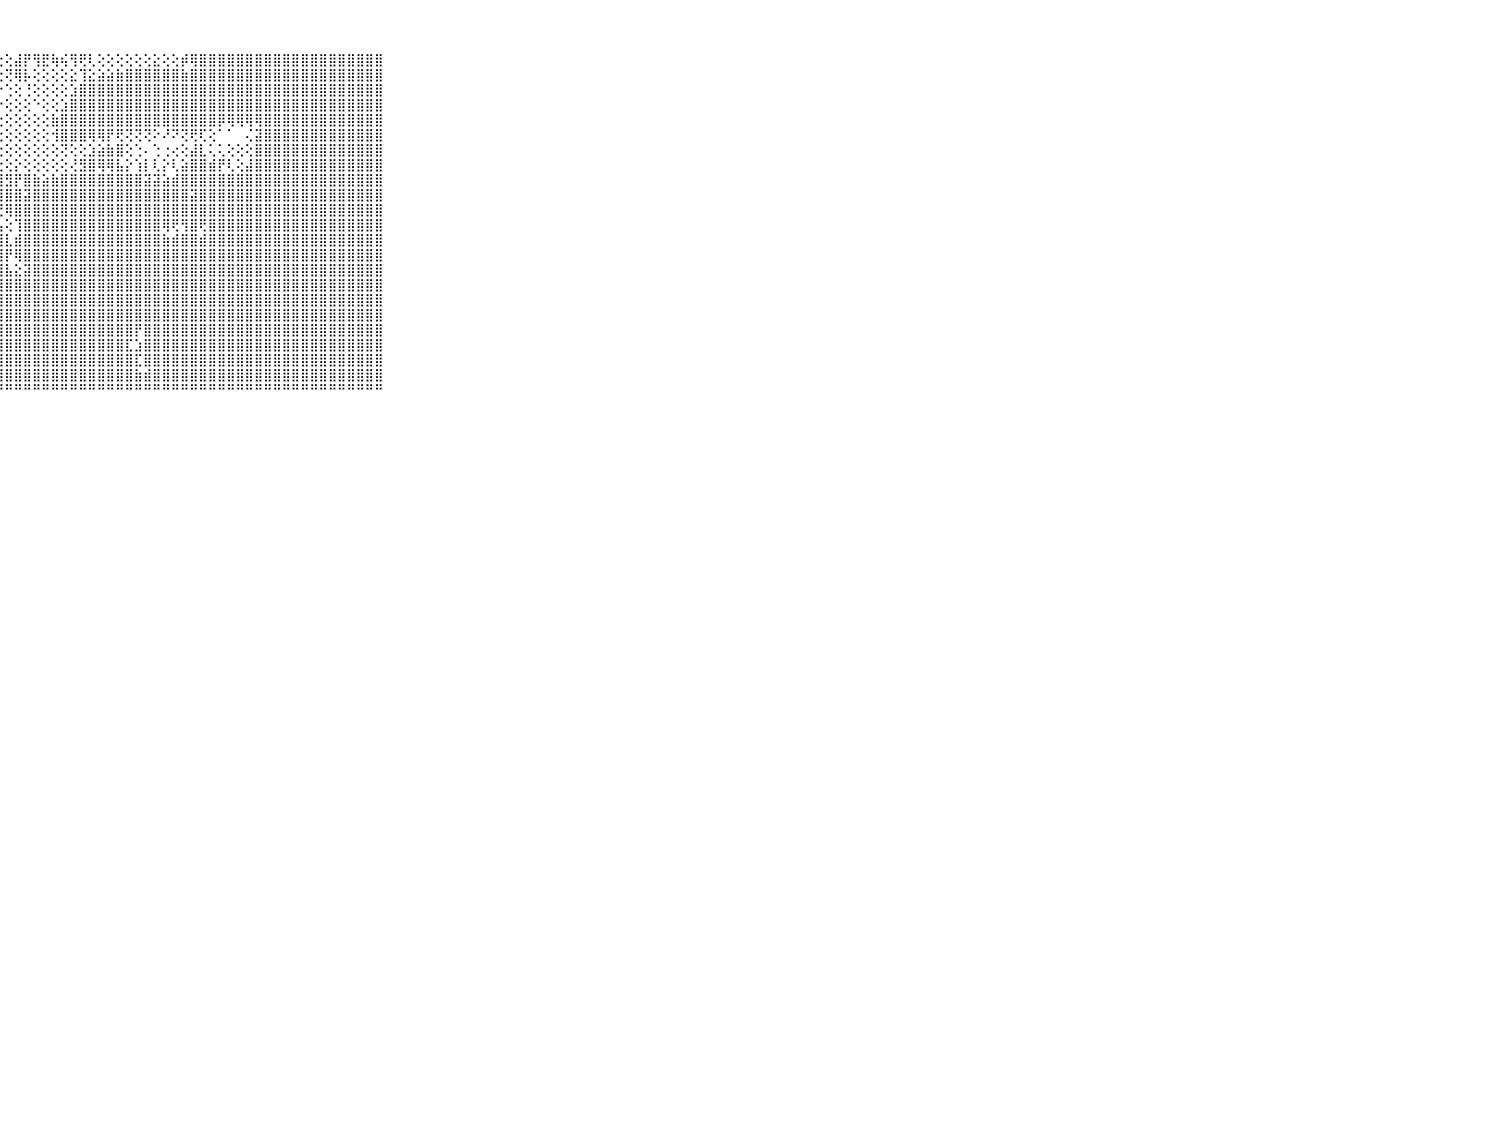

⠀⠀⠀⠀⠀⠀⠀⠀⠀⠀⠀⣿⣿⣿⣿⣿⣿⣿⣿⣿⣿⣿⣿⣿⣿⣿⡟⢕⢕⣼⡟⢻⣟⢷⢮⢻⢟⢇⢕⢕⢕⢕⢕⢕⣕⢕⢕⡾⢿⣿⣿⣿⣿⣿⣿⣿⣿⣿⣿⣿⣿⣿⣿⣿⣿⣿⣿⣿⣿⠀⠀⠀⠀⠀⠀⠀⠀⠀⠀⠀⠀
⠀⠀⠀⠀⠀⠀⠀⠀⠀⠀⠀⣿⣿⣿⣿⣿⣿⣿⣿⣿⣿⣿⣿⣿⣿⡏⢇⢕⢝⢿⡧⢕⢕⢕⢕⣕⢹⣕⣵⣵⣷⣿⣿⣿⣿⣿⣿⣷⣿⣿⣿⣿⣿⣿⣿⣿⣿⣿⣿⣿⣿⣿⣿⣿⣿⣿⣿⣿⣿⠀⠀⠀⠀⠀⠀⠀⠀⠀⠀⠀⠀
⠀⠀⠀⠀⠀⠀⠀⠀⠀⠀⠀⣿⣿⣿⣿⣿⣿⣿⣿⣿⣿⣿⣿⣿⣟⢕⢅⠔⢑⢕⢘⢕⢕⢕⢕⣱⣿⣿⣿⣿⣿⣿⣿⣿⣿⣿⣿⣿⣿⣿⣿⣿⣿⣿⣿⣿⣿⣿⣿⣿⣿⣿⣿⣿⣿⣿⣿⣿⣿⠀⠀⠀⠀⠀⠀⠀⠀⠀⠀⠀⠀
⠀⠀⠀⠀⠀⠀⠀⠀⠀⠀⠀⣿⣿⣿⣿⣿⣿⣿⣿⣿⣿⣿⣿⣿⣧⢕⢄⠕⢕⢕⢕⠑⢕⢕⣱⣿⣿⣿⣿⣿⣿⣿⣿⣿⣿⣿⣿⣿⣿⣿⣿⣿⣿⣿⣿⣿⣿⣿⣿⣿⣿⣿⣿⣿⣿⣿⣿⣿⣿⠀⠀⠀⠀⠀⠀⠀⠀⠀⠀⠀⠀
⠀⠀⠀⠀⠀⠀⠀⠀⠀⠀⠀⣿⣿⣿⣿⣿⣿⣿⣿⣿⣿⣿⣿⣿⣧⢕⢕⢔⢕⢕⢕⢕⢕⣷⣿⣿⣿⣿⣿⣿⣿⣿⣿⣿⣿⣿⣿⣿⣿⣿⣿⡿⢿⢿⢿⢿⣿⣿⣿⣿⣿⣿⣿⣿⣿⣿⣿⣿⣿⠀⠀⠀⠀⠀⠀⠀⠀⠀⠀⠀⠀
⠀⠀⠀⠀⠀⠀⠀⠀⠀⠀⠀⣿⣿⣿⣿⣿⣿⣿⣿⣿⣿⣿⣿⣿⡏⢕⢕⢕⢕⢕⢕⢕⢕⢺⣿⣿⣿⢿⢿⡟⢟⢝⢝⢝⠕⠜⠝⢝⢟⢏⢕⠁⠁⠀⢌⣽⣿⣿⣿⣿⣿⣿⣿⣿⣿⣿⣿⣿⣿⠀⠀⠀⠀⠀⠀⠀⠀⠀⠀⠀⠀
⠀⠀⠀⠀⠀⠀⠀⠀⠀⠀⠀⣿⣿⣿⣿⣿⣿⣿⣿⣿⣿⣿⣿⣿⡇⢕⢕⢕⢕⢕⢕⢕⢕⢕⢝⢕⢕⣱⣵⣷⣿⢕⢑⠄⢑⢐⢔⢕⣼⣇⢅⢅⢕⢕⢕⣿⣿⣿⣿⣿⣿⣿⣿⣿⣿⣿⣿⣿⣿⠀⠀⠀⠀⠀⠀⠀⠀⠀⠀⠀⠀
⠀⠀⠀⠀⠀⠀⠀⠀⠀⠀⠀⣿⣿⣿⣿⣿⣿⣿⣿⣿⣿⣿⣿⣿⣯⢕⢕⢕⢕⡕⢕⢕⢕⢕⢕⢜⣻⣿⢿⢿⣧⡕⢱⡇⢇⡕⢇⣵⣿⣿⣾⡟⢇⢕⣼⣿⣿⣿⣿⣿⣿⣿⣿⣿⣿⣿⣿⣿⣿⠀⠀⠀⠀⠀⠀⠀⠀⠀⠀⠀⠀
⠀⠀⠀⠀⠀⠀⠀⠀⠀⠀⠀⣿⣿⣿⣿⣿⣿⣿⣿⣿⣿⣿⣿⣿⣿⡕⢕⣾⣻⡟⣿⣷⣵⣷⣿⣿⣿⣿⣿⣿⣿⣿⣿⣽⣽⣵⣾⣿⣿⣿⣿⣿⣿⣿⣿⣿⣿⣿⣿⣿⣿⣿⣿⣿⣿⣿⣿⣿⣿⠀⠀⠀⠀⠀⠀⠀⠀⠀⠀⠀⠀
⠀⠀⠀⠀⠀⠀⠀⠀⠀⠀⠀⣿⣿⣿⣿⣿⣿⣿⣿⣿⣿⣿⣿⣿⣿⣷⡜⣿⣿⣿⣽⣿⣿⣿⣿⣿⣿⣿⣿⣿⣿⣿⣿⣿⣿⣿⣿⣿⣽⣿⣿⣿⣿⣿⣿⣿⣿⣿⣿⣿⣿⣿⣿⣿⣿⣿⣿⣿⣿⠀⠀⠀⠀⠀⠀⠀⠀⠀⠀⠀⠀
⠀⠀⠀⠀⠀⠀⠀⠀⠀⠀⠀⣿⣿⣿⣿⣿⣿⣿⣿⣿⣿⣿⣿⣿⣿⣿⣿⢜⢿⣿⣿⣿⣿⣿⣿⣿⣿⣿⣿⣿⣿⣿⣿⣿⣿⣿⣿⣿⣿⣿⣿⣿⣿⣿⣿⣿⣿⣿⣿⣿⣿⣿⣿⣿⣿⣿⣿⣿⣿⠀⠀⠀⠀⠀⠀⠀⠀⠀⠀⠀⠀
⠀⠀⠀⠀⠀⠀⠀⠀⠀⠀⠀⣿⣿⣿⣿⣿⣿⣿⣿⣿⣿⣿⣿⣿⣿⣿⣿⣧⢕⢹⣿⣿⣿⣿⣿⣿⣿⣿⣿⣿⣿⣿⣿⣿⣿⢿⢟⢻⣿⢟⣿⣿⣿⣿⣿⣿⣿⣿⣿⣿⣿⣿⣿⣿⣿⣿⣿⣿⣿⠀⠀⠀⠀⠀⠀⠀⠀⠀⠀⠀⠀
⠀⠀⠀⠀⠀⠀⠀⠀⠀⠀⠀⣿⣿⣿⣿⣿⣿⣿⣿⣿⣿⣿⣿⣿⣿⣿⣿⣿⣇⣾⣿⣿⣿⣿⣿⣿⣿⣿⣿⣿⣿⣿⣿⣿⣿⣷⣾⣿⣿⣾⣿⣿⣿⣿⣿⣿⣿⣿⣿⣿⣿⣿⣿⣿⣿⣿⣿⣿⣿⠀⠀⠀⠀⠀⠀⠀⠀⠀⠀⠀⠀
⠀⠀⠀⠀⠀⠀⠀⠀⠀⠀⠀⣿⣿⣿⣿⣿⣿⣿⣿⣿⣿⣿⣿⣿⣿⣿⣿⣿⡟⢿⣿⣿⣿⣿⣿⣿⣿⣿⣿⣿⣿⣿⣿⣿⣿⣿⣿⣿⣿⣿⣿⣿⣿⣿⣿⣿⣿⣿⣿⣿⣿⣿⣿⣿⣿⣿⣿⣿⣿⠀⠀⠀⠀⠀⠀⠀⠀⠀⠀⠀⠀
⠀⠀⠀⠀⠀⠀⠀⠀⠀⠀⠀⣿⣿⣿⣿⣿⣿⣿⣿⣿⣿⣿⣿⣿⣿⣿⣿⣿⣧⣕⣽⣿⣿⣿⣿⣿⣿⣿⣿⣿⣿⣿⣿⣿⣿⣿⣿⣿⣿⣿⣿⣿⣿⣿⣿⣿⣿⣿⣿⣿⣿⣿⣿⣿⣿⣿⣿⣿⣿⠀⠀⠀⠀⠀⠀⠀⠀⠀⠀⠀⠀
⠀⠀⠀⠀⠀⠀⠀⠀⠀⠀⠀⣿⣿⣿⣿⣿⣿⣿⣿⣿⣿⣿⣿⣿⣿⣿⣿⣿⣿⣿⣿⣿⣿⣿⣿⣿⣿⣿⣿⣿⣿⣿⣿⣿⣿⣿⣿⣿⣿⣿⣿⣿⣿⣿⣿⣿⣿⣿⣿⣿⣿⣿⣿⣿⣿⣿⣿⣿⣿⠀⠀⠀⠀⠀⠀⠀⠀⠀⠀⠀⠀
⠀⠀⠀⠀⠀⠀⠀⠀⠀⠀⠀⣿⣿⣿⣿⣿⣿⣿⣿⣿⣿⣿⣿⣿⣿⣿⣿⣿⣿⣿⣿⣿⣿⣿⣿⣿⣿⣿⣿⣿⣿⣿⣿⣿⣿⣿⣿⣿⣿⣿⣿⣿⣿⣿⣿⣿⣿⣿⣿⣿⣿⣿⣿⣿⣿⣿⣿⣿⣿⠀⠀⠀⠀⠀⠀⠀⠀⠀⠀⠀⠀
⠀⠀⠀⠀⠀⠀⠀⠀⠀⠀⠀⣿⣿⣿⣿⣿⣿⣿⣿⣿⣿⣿⣿⣿⣿⣿⣿⣿⣿⣿⣿⣿⣿⣿⣿⣿⣿⣿⣿⣿⣿⣿⣿⣿⣿⣿⣿⣿⣿⣿⣿⣿⣿⣿⣿⣿⣿⣿⣿⣿⣿⣿⣿⣿⣿⣿⣿⣿⣿⠀⠀⠀⠀⠀⠀⠀⠀⠀⠀⠀⠀
⠀⠀⠀⠀⠀⠀⠀⠀⠀⠀⠀⣿⣿⣿⣿⣿⣿⣿⣿⣿⣿⣿⣿⣿⣿⣿⣿⣿⣿⣿⣿⣿⣿⣿⣿⣿⣿⣿⣿⣿⣿⣿⡟⣿⣿⣿⣿⣿⣿⣿⣿⣿⣿⣿⣿⣿⣿⣿⣿⣿⣿⣿⣿⣿⣿⣿⣿⣿⣿⠀⠀⠀⠀⠀⠀⠀⠀⠀⠀⠀⠀
⠀⠀⠀⠀⠀⠀⠀⠀⠀⠀⠀⣿⣿⣿⣿⣿⣿⣿⣿⣿⣿⣿⣿⣿⣿⣿⣿⣿⣿⣿⣿⣿⣿⣿⣿⣿⣿⣿⣿⣿⣿⣏⣱⣿⣿⣿⣿⣿⣿⣿⣿⣿⣿⣿⣿⣿⣿⣿⣿⣿⣿⣿⣿⣿⣿⣿⣿⣿⣿⠀⠀⠀⠀⠀⠀⠀⠀⠀⠀⠀⠀
⠀⠀⠀⠀⠀⠀⠀⠀⠀⠀⠀⣿⣿⣿⣿⣿⣿⣿⣿⣿⣿⣿⣿⣿⣿⣿⣿⣿⣿⣿⣿⣿⣿⣿⣿⣿⣿⣿⣿⣿⣿⣿⣏⣿⣿⣿⣿⣿⣿⣿⣿⣿⣿⣿⣿⣿⣿⣿⣿⣿⣿⣿⣿⣿⣿⣿⣿⣿⣿⠀⠀⠀⠀⠀⠀⠀⠀⠀⠀⠀⠀
⠀⠀⠀⠀⠀⠀⠀⠀⠀⠀⠀⣿⣿⣿⣿⣿⣿⣿⣿⣿⣿⣿⣿⣿⣿⣿⣿⣿⣿⣿⣿⣿⣿⣿⣿⣿⣿⣿⣿⣿⣿⣿⣷⣾⣿⣿⣿⣿⣿⣿⣿⣿⣿⣿⣿⣿⣿⣿⣿⣿⣿⣿⣿⣿⣿⣿⣿⣿⣿⠀⠀⠀⠀⠀⠀⠀⠀⠀⠀⠀⠀
⠀⠀⠀⠀⠀⠀⠀⠀⠀⠀⠀⠛⠛⠛⠛⠛⠛⠛⠛⠛⠛⠛⠛⠛⠛⠛⠛⠛⠛⠛⠛⠛⠛⠛⠛⠛⠛⠛⠛⠛⠛⠛⠛⠛⠛⠛⠛⠛⠛⠛⠛⠛⠛⠛⠛⠛⠛⠛⠛⠛⠛⠛⠛⠛⠛⠛⠛⠛⠛⠀⠀⠀⠀⠀⠀⠀⠀⠀⠀⠀⠀